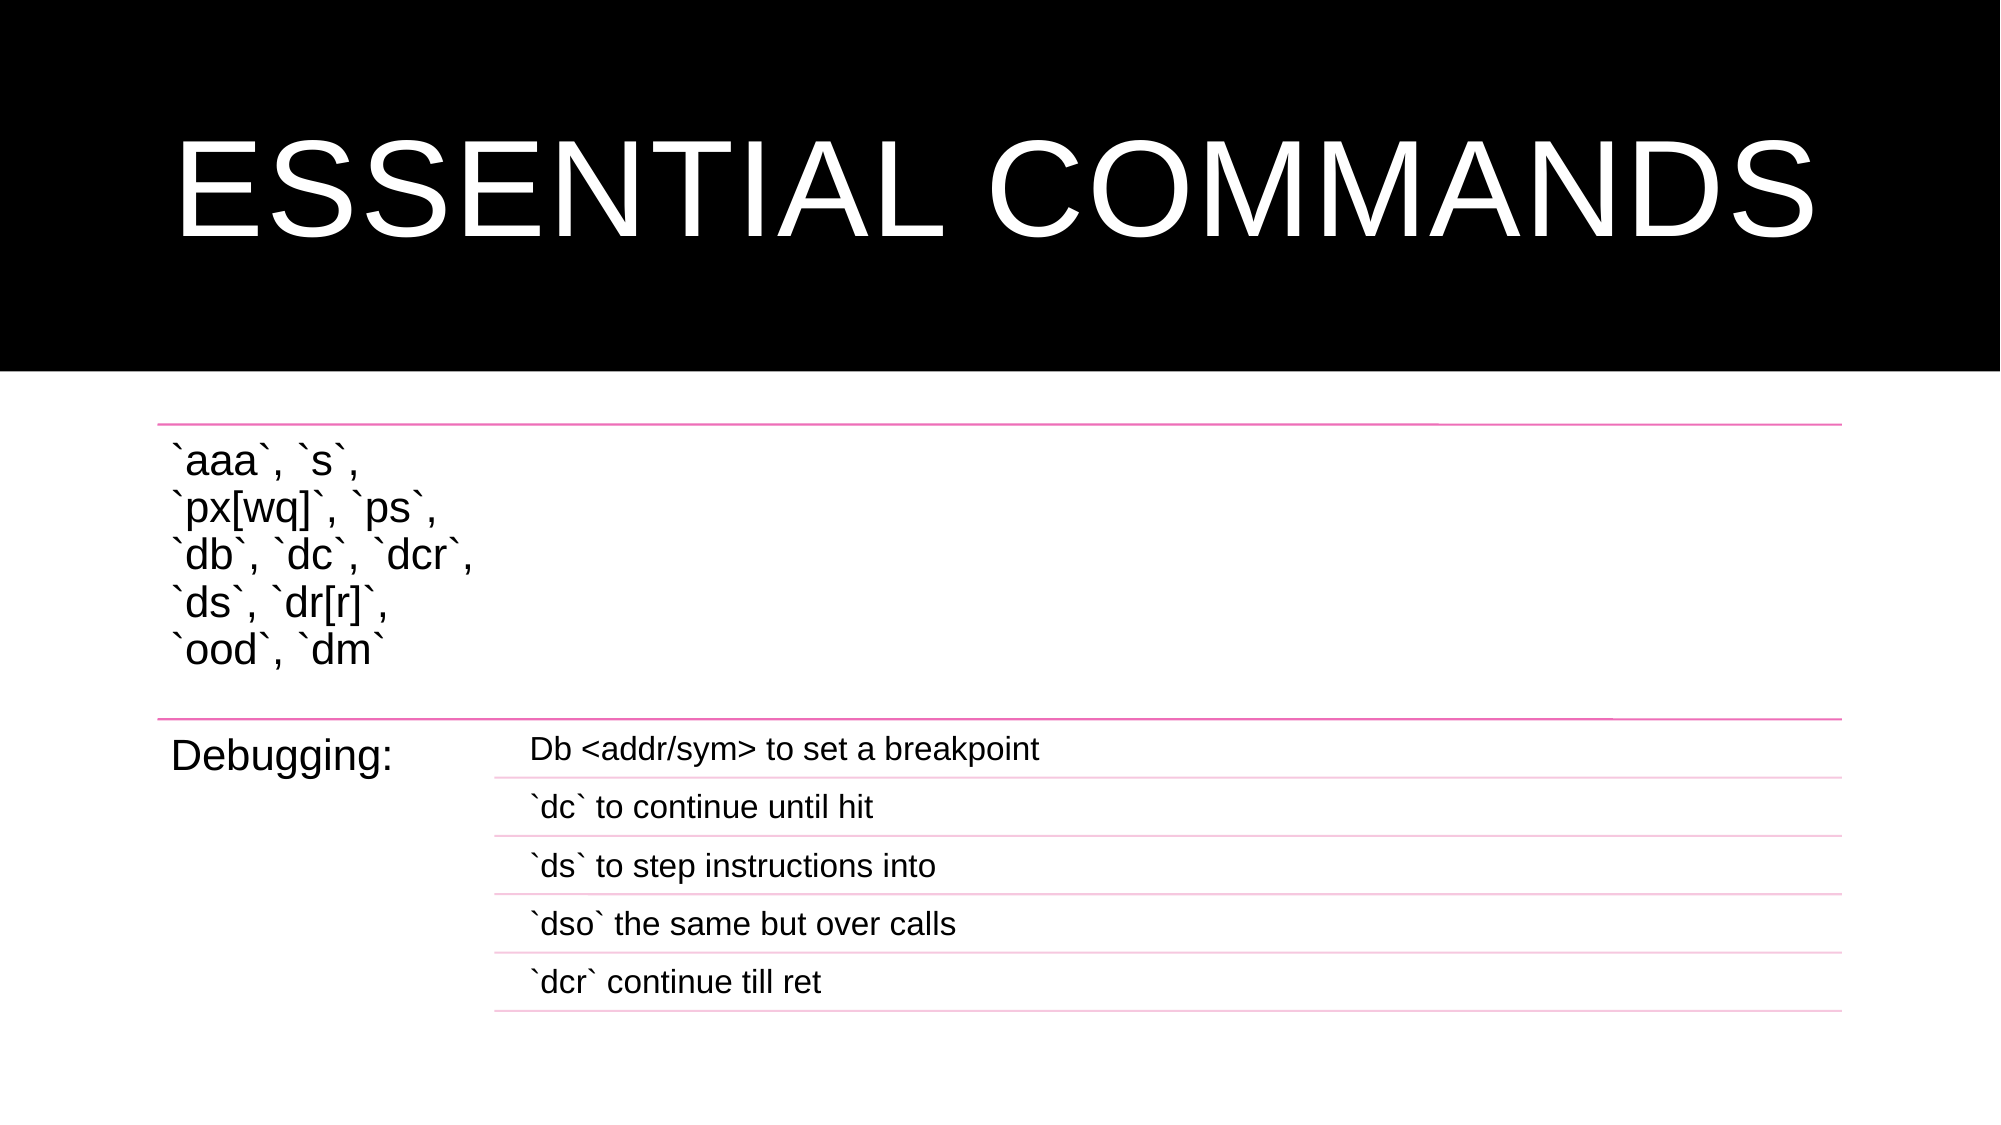

# Essential commands
`aaa`, `s`, `px[wq]`, `ps`, `db`, `dc`, `dcr`, `ds`, `dr[r]`, `ood`, `dm`
Debugging:
Db <addr/sym> to set a breakpoint
`dc` to continue until hit
`ds` to step instructions into
`dso` the same but over calls
`dcr` continue till ret